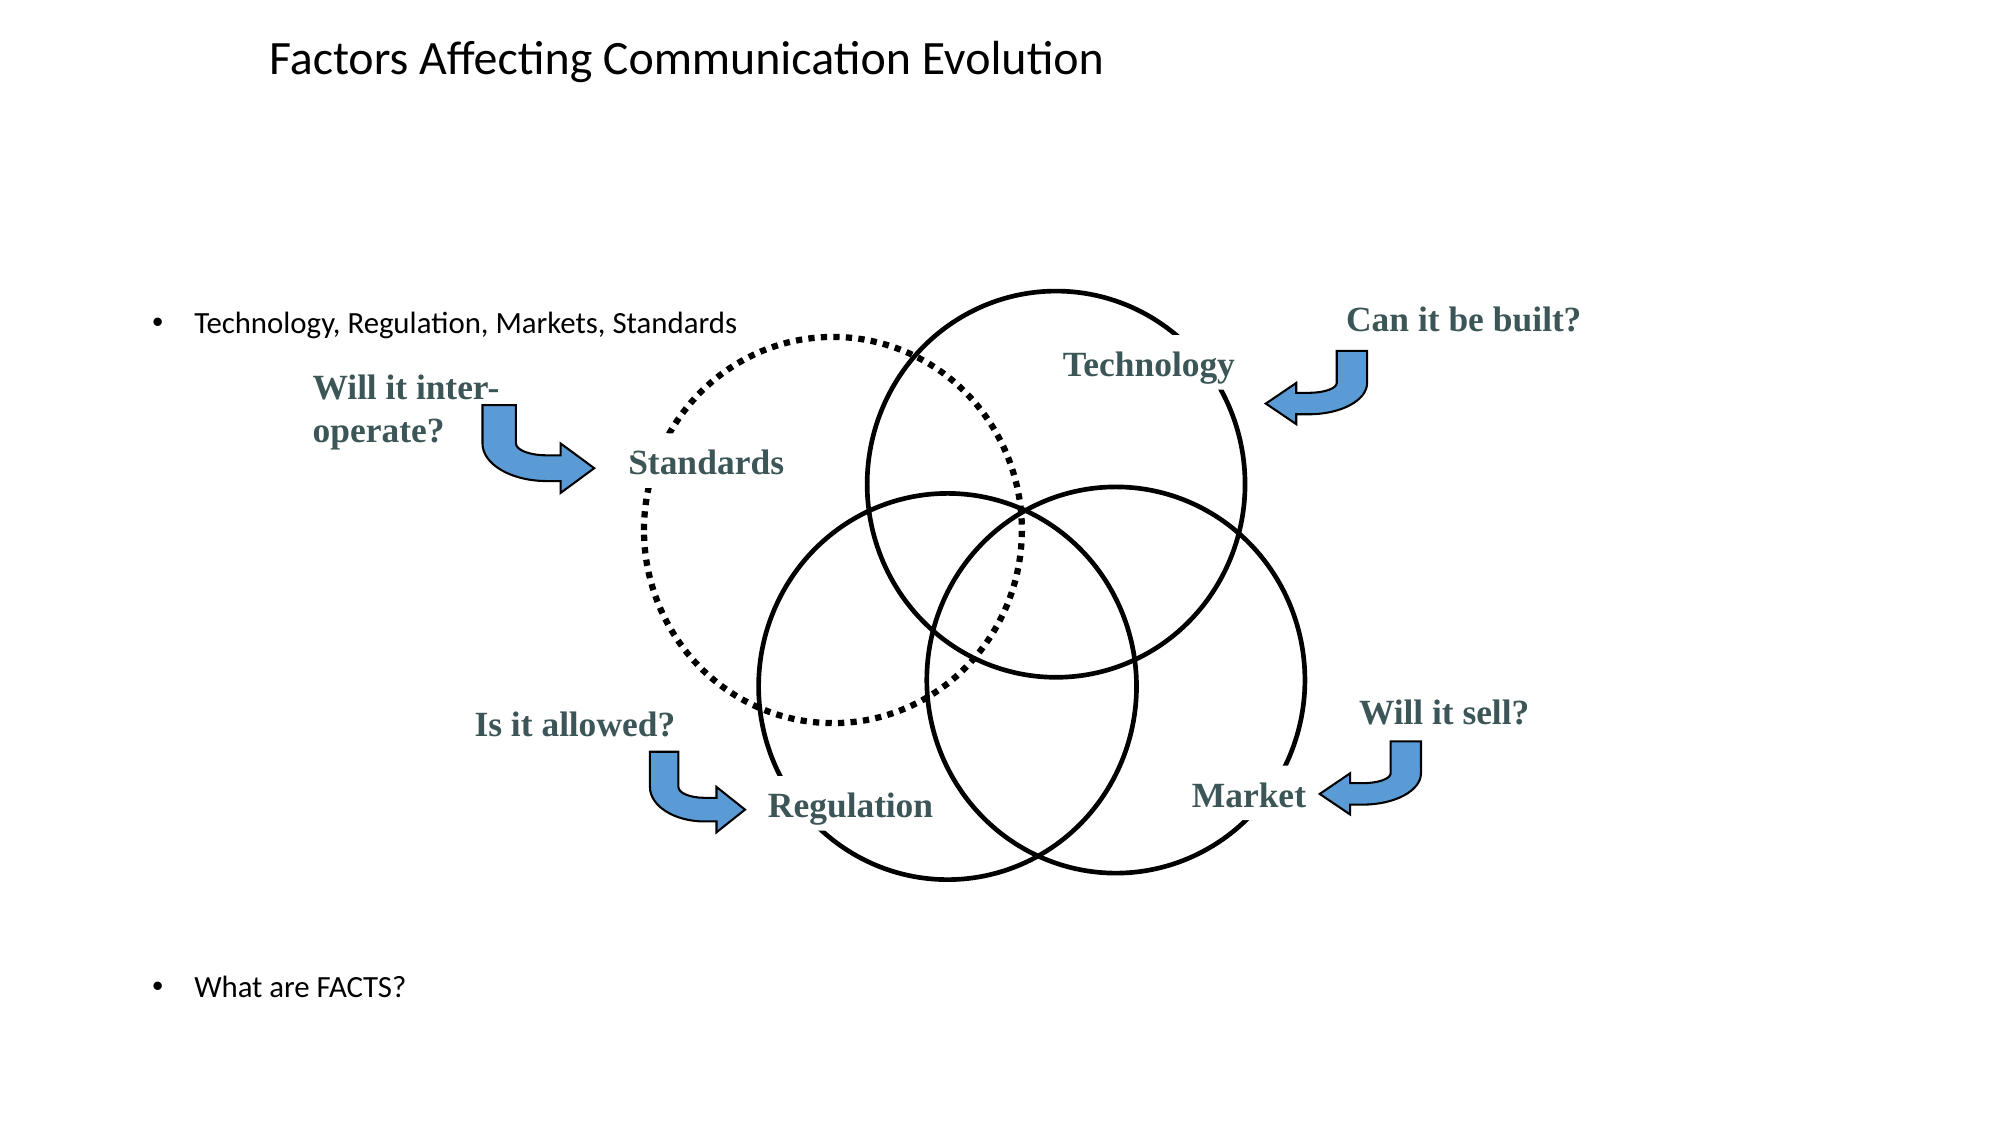

# Factors Affecting Communication Evolution
Can it be built?

Technology

Will it inter-operate?

Standards

Will it sell?
Is it allowed?

Market
Regulation
Technology, Regulation, Markets, Standards

What are FACTS?
CONFIDENTIAL© Copyright 2008 Tech Mahindra Limited
38